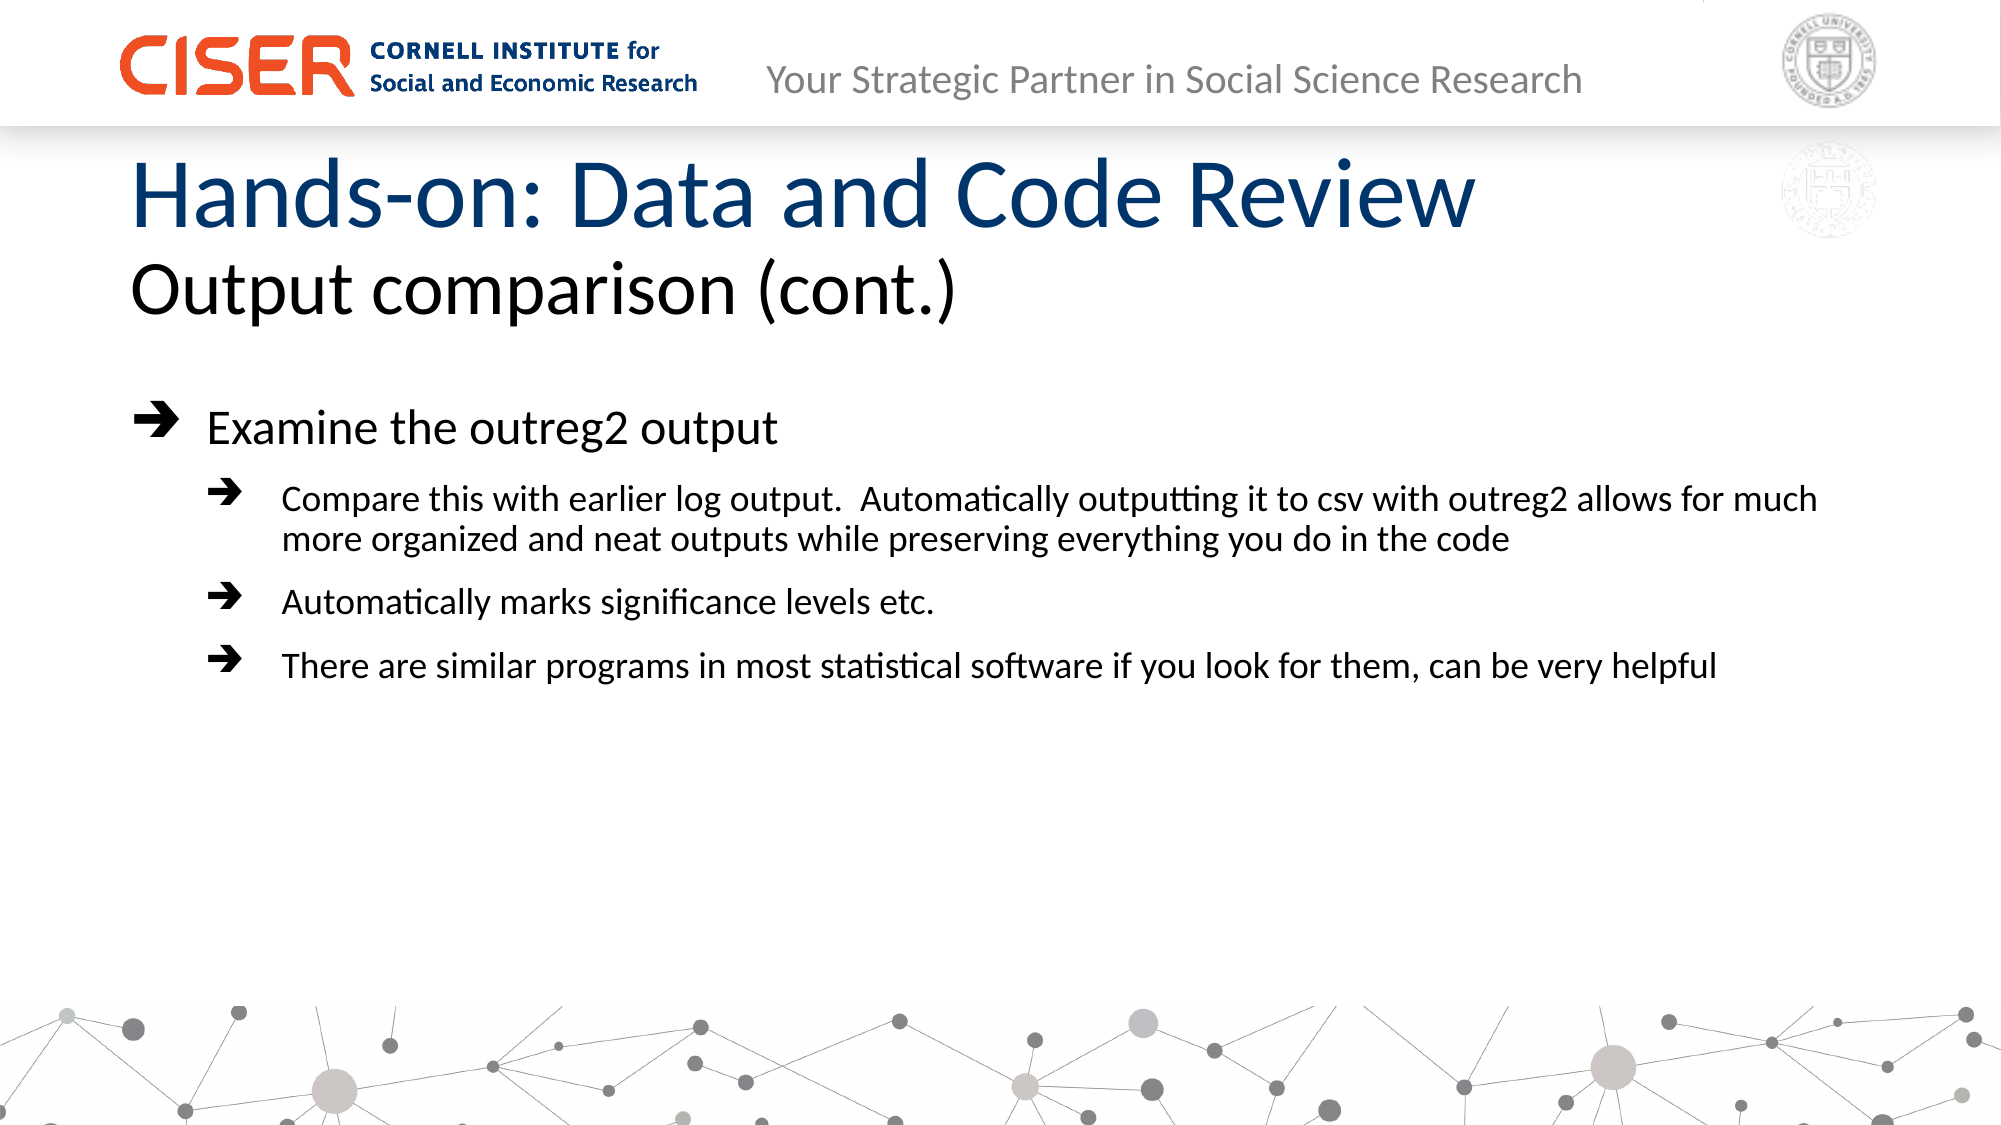

Hands-on: Data and Code Review
Output comparison (cont.)
Examine the outreg2 output
Compare this with earlier log output.  Automatically outputting it to csv with outreg2 allows for much more organized and neat outputs while preserving everything you do in the code
Automatically marks significance levels etc.
There are similar programs in most statistical software if you look for them, can be very helpful